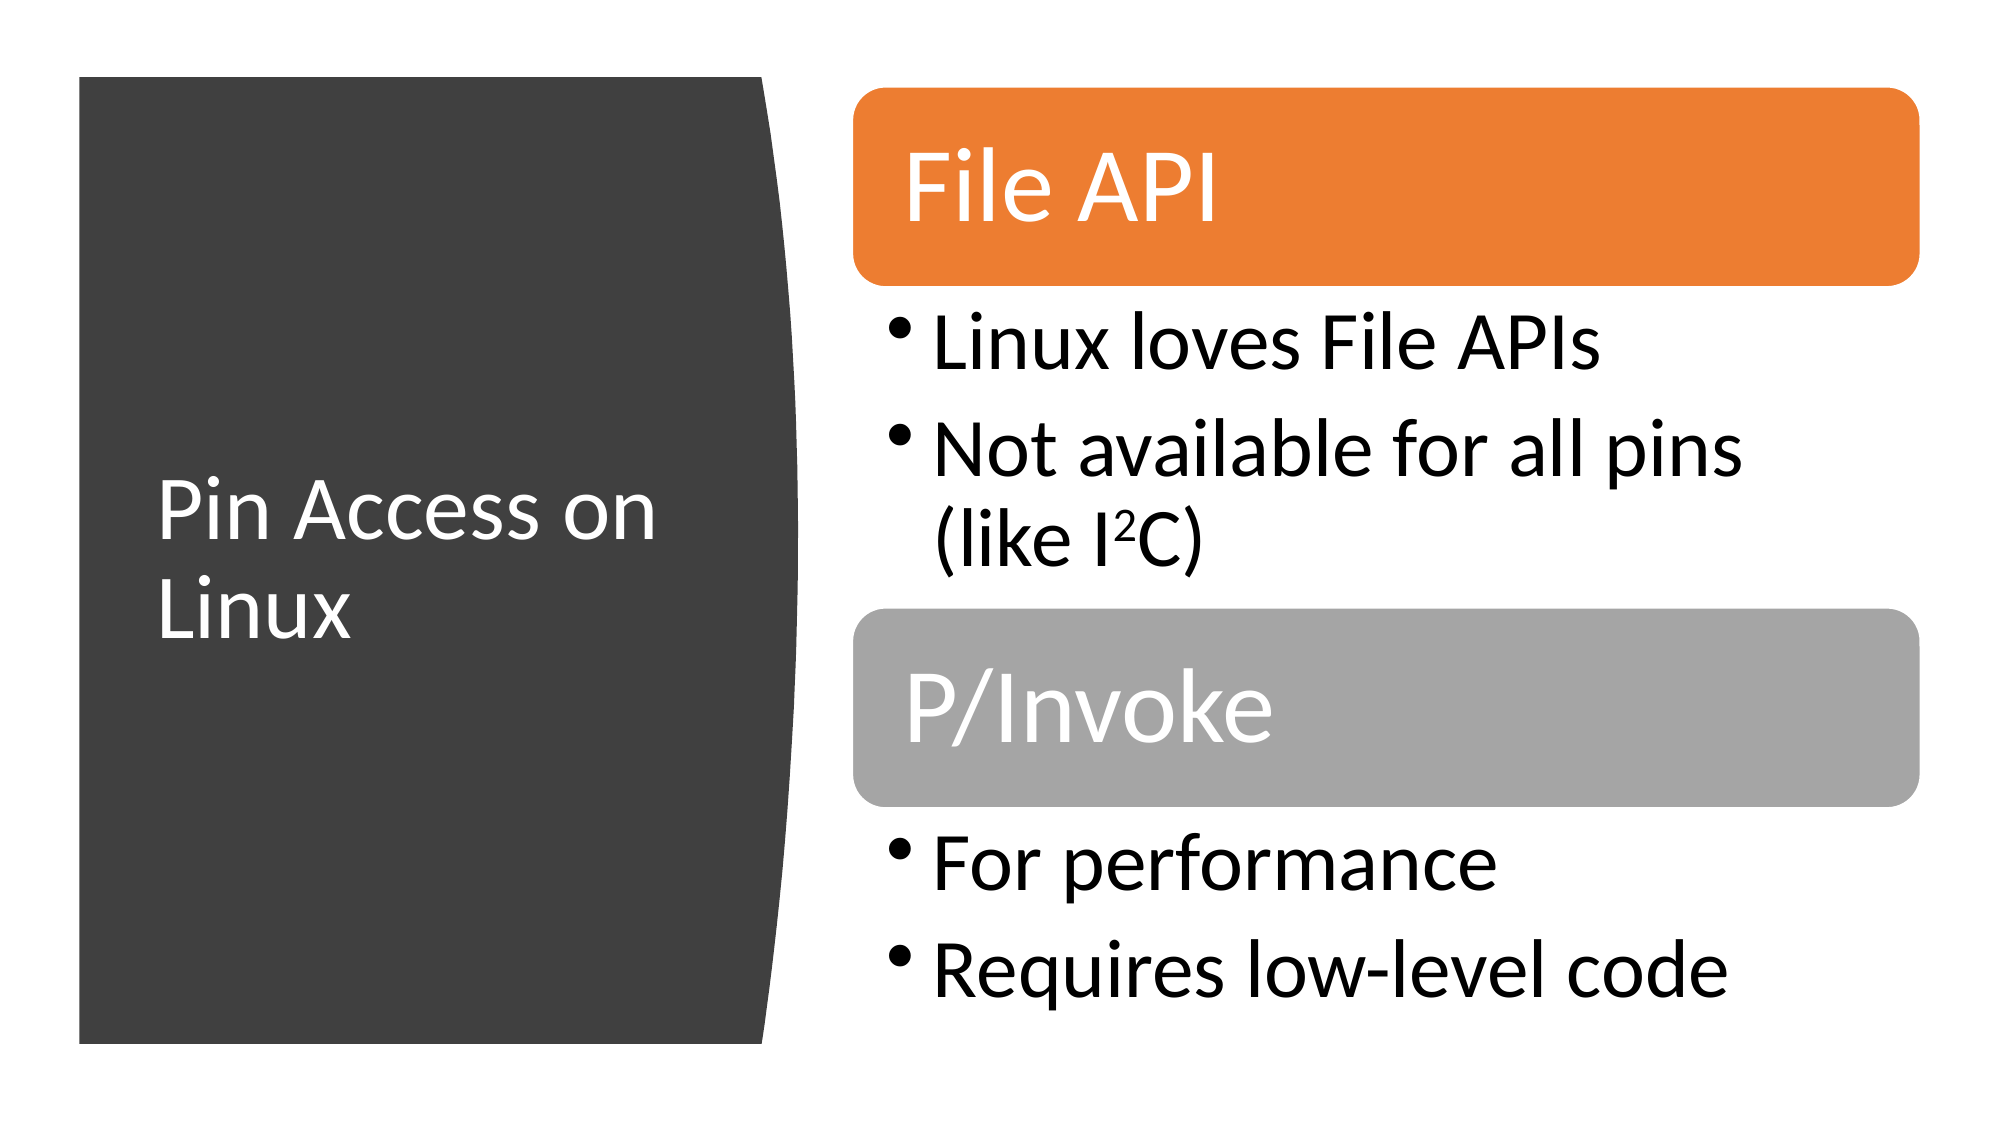

File API
Linux loves File APIs
Not available for all pins (like I2C)
P/Invoke
For performance
Requires low-level code

# Pin Access on Linux